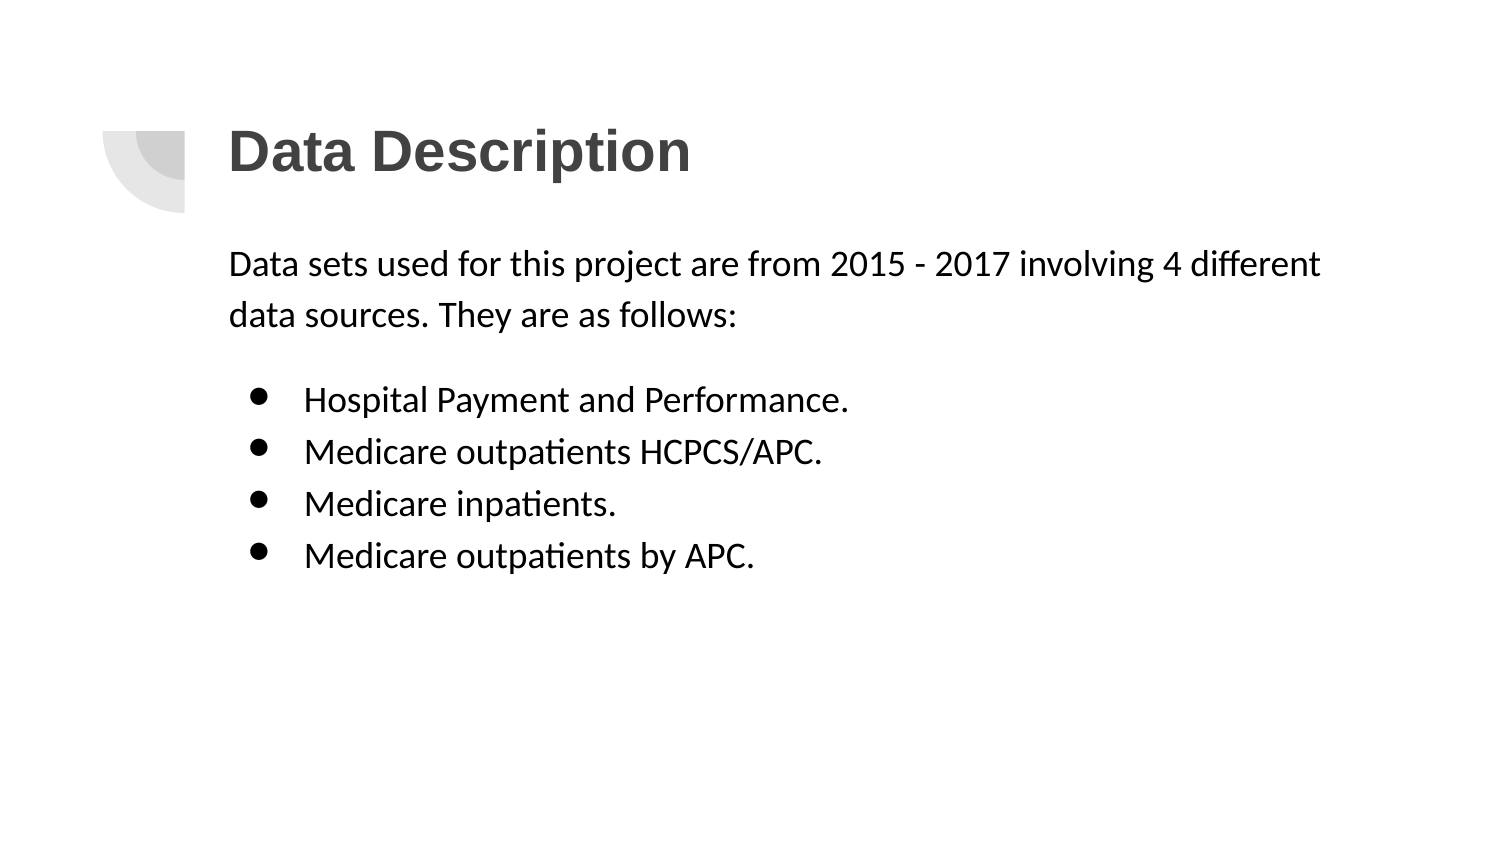

# Data Description
Data sets used for this project are from 2015 - 2017 involving 4 different data sources. They are as follows:
Hospital Payment and Performance.
Medicare outpatients HCPCS/APC.
Medicare inpatients.
Medicare outpatients by APC.